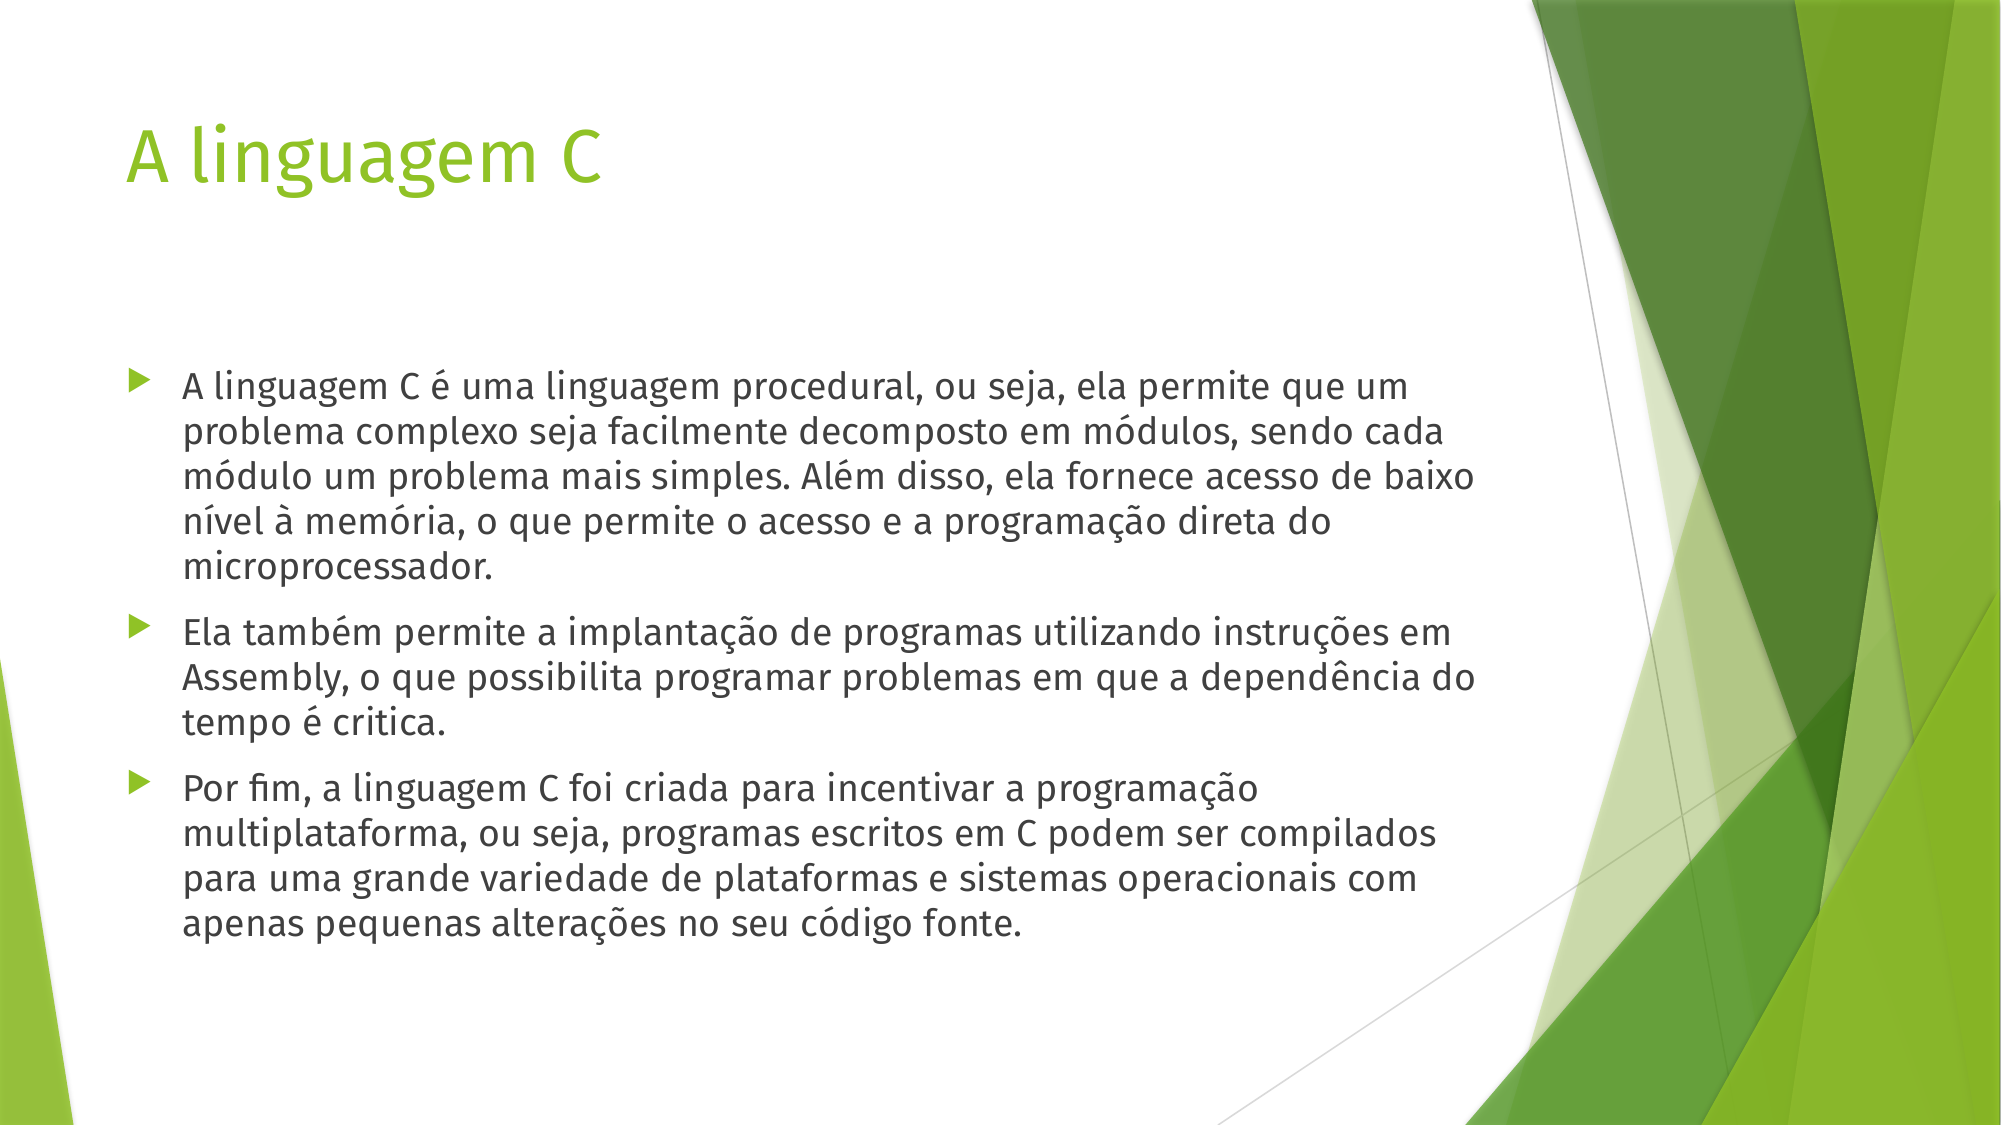

# A linguagem C
A linguagem C é uma linguagem procedural, ou seja, ela permite que um problema complexo seja facilmente decomposto em módulos, sendo cada módulo um problema mais simples. Além disso, ela fornece acesso de baixo nível à memória, o que permite o acesso e a programação direta do microprocessador.
Ela também permite a implantação de programas utilizando instruções em Assembly, o que possibilita programar problemas em que a dependência do tempo é critica.
Por fim, a linguagem C foi criada para incentivar a programação multiplataforma, ou seja, programas escritos em C podem ser compilados para uma grande variedade de plataformas e sistemas operacionais com apenas pequenas alterações no seu código fonte.